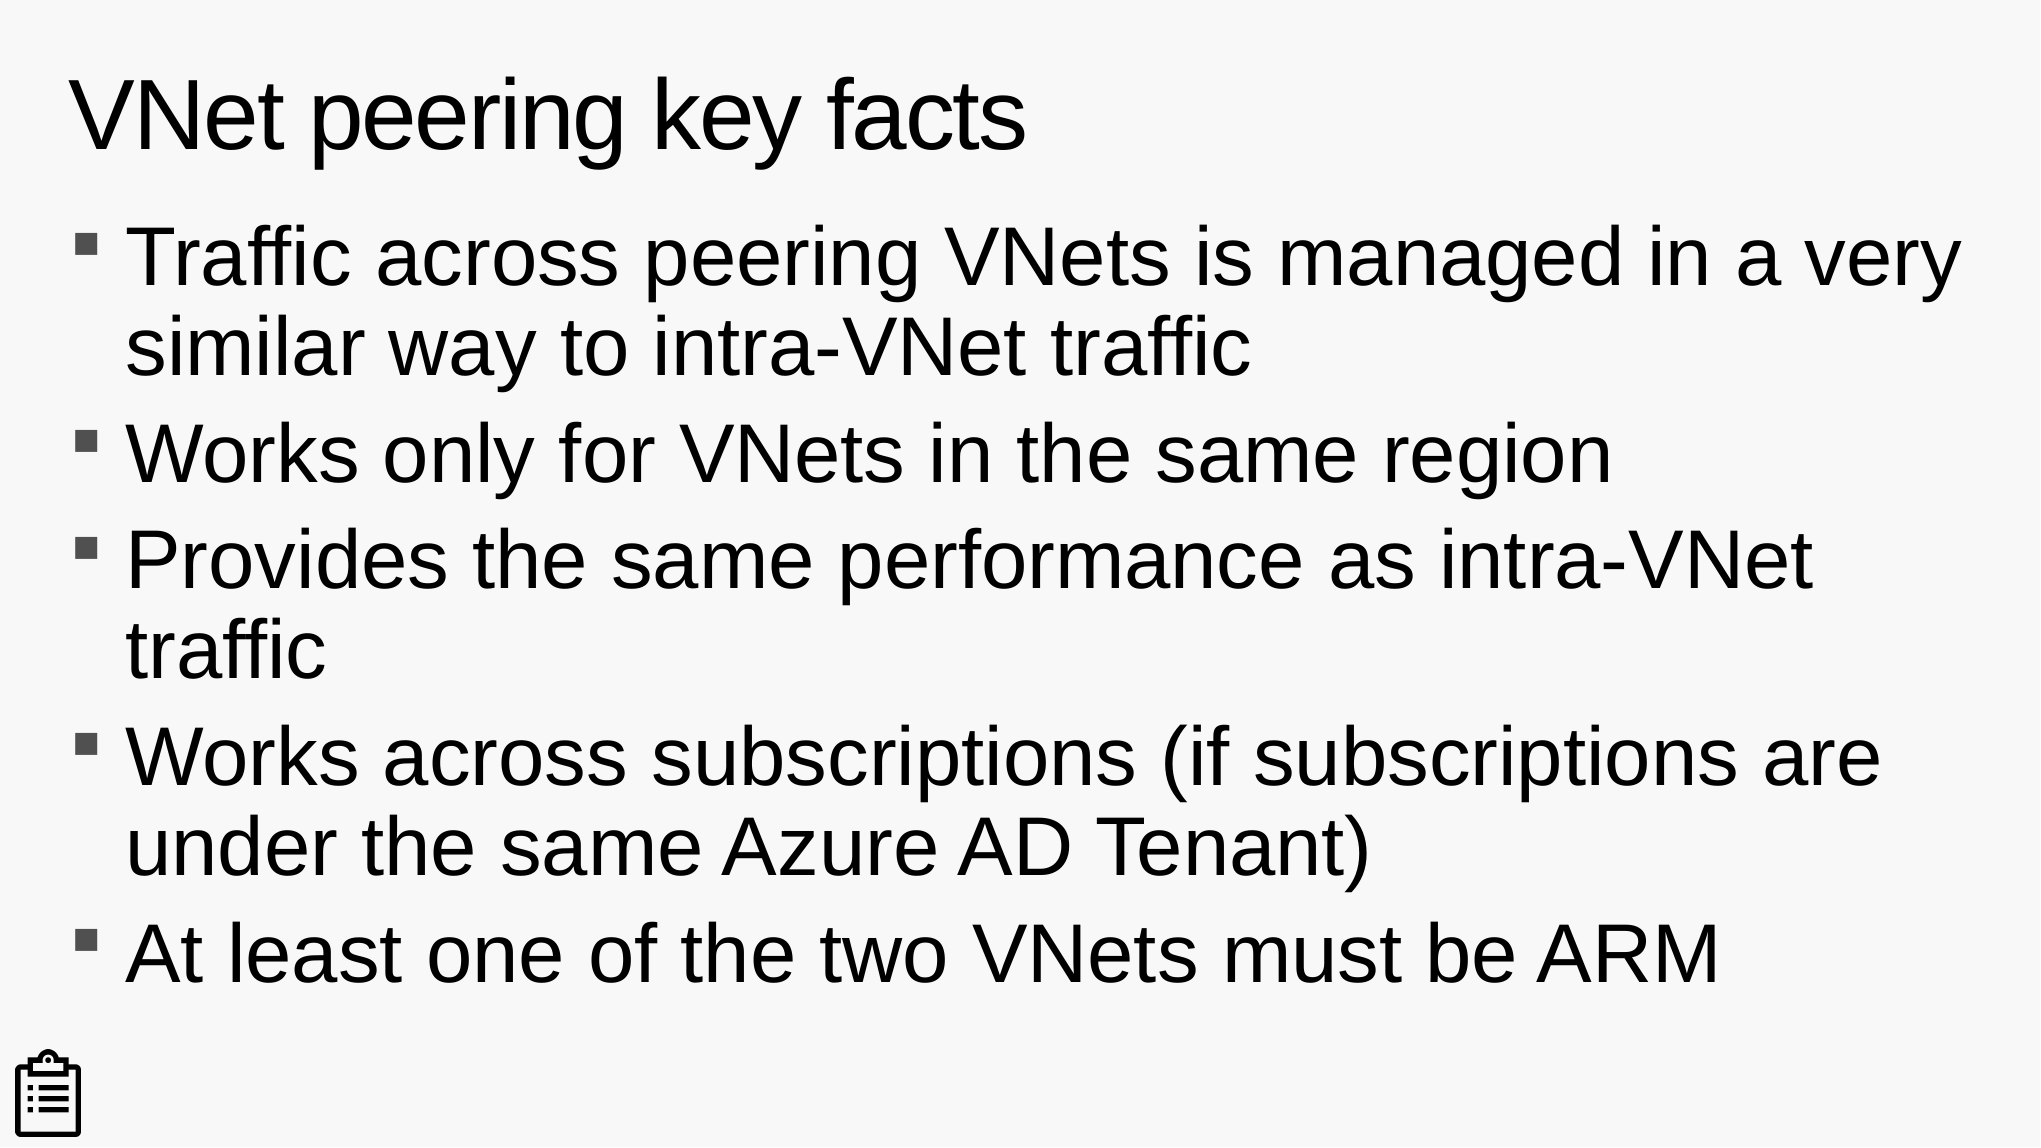

# VNet peering key facts
Traffic across peering VNets is managed in a very similar way to intra-VNet traffic
Works only for VNets in the same region
Provides the same performance as intra-VNet traffic
Works across subscriptions (if subscriptions are under the same Azure AD Tenant)
At least one of the two VNets must be ARM